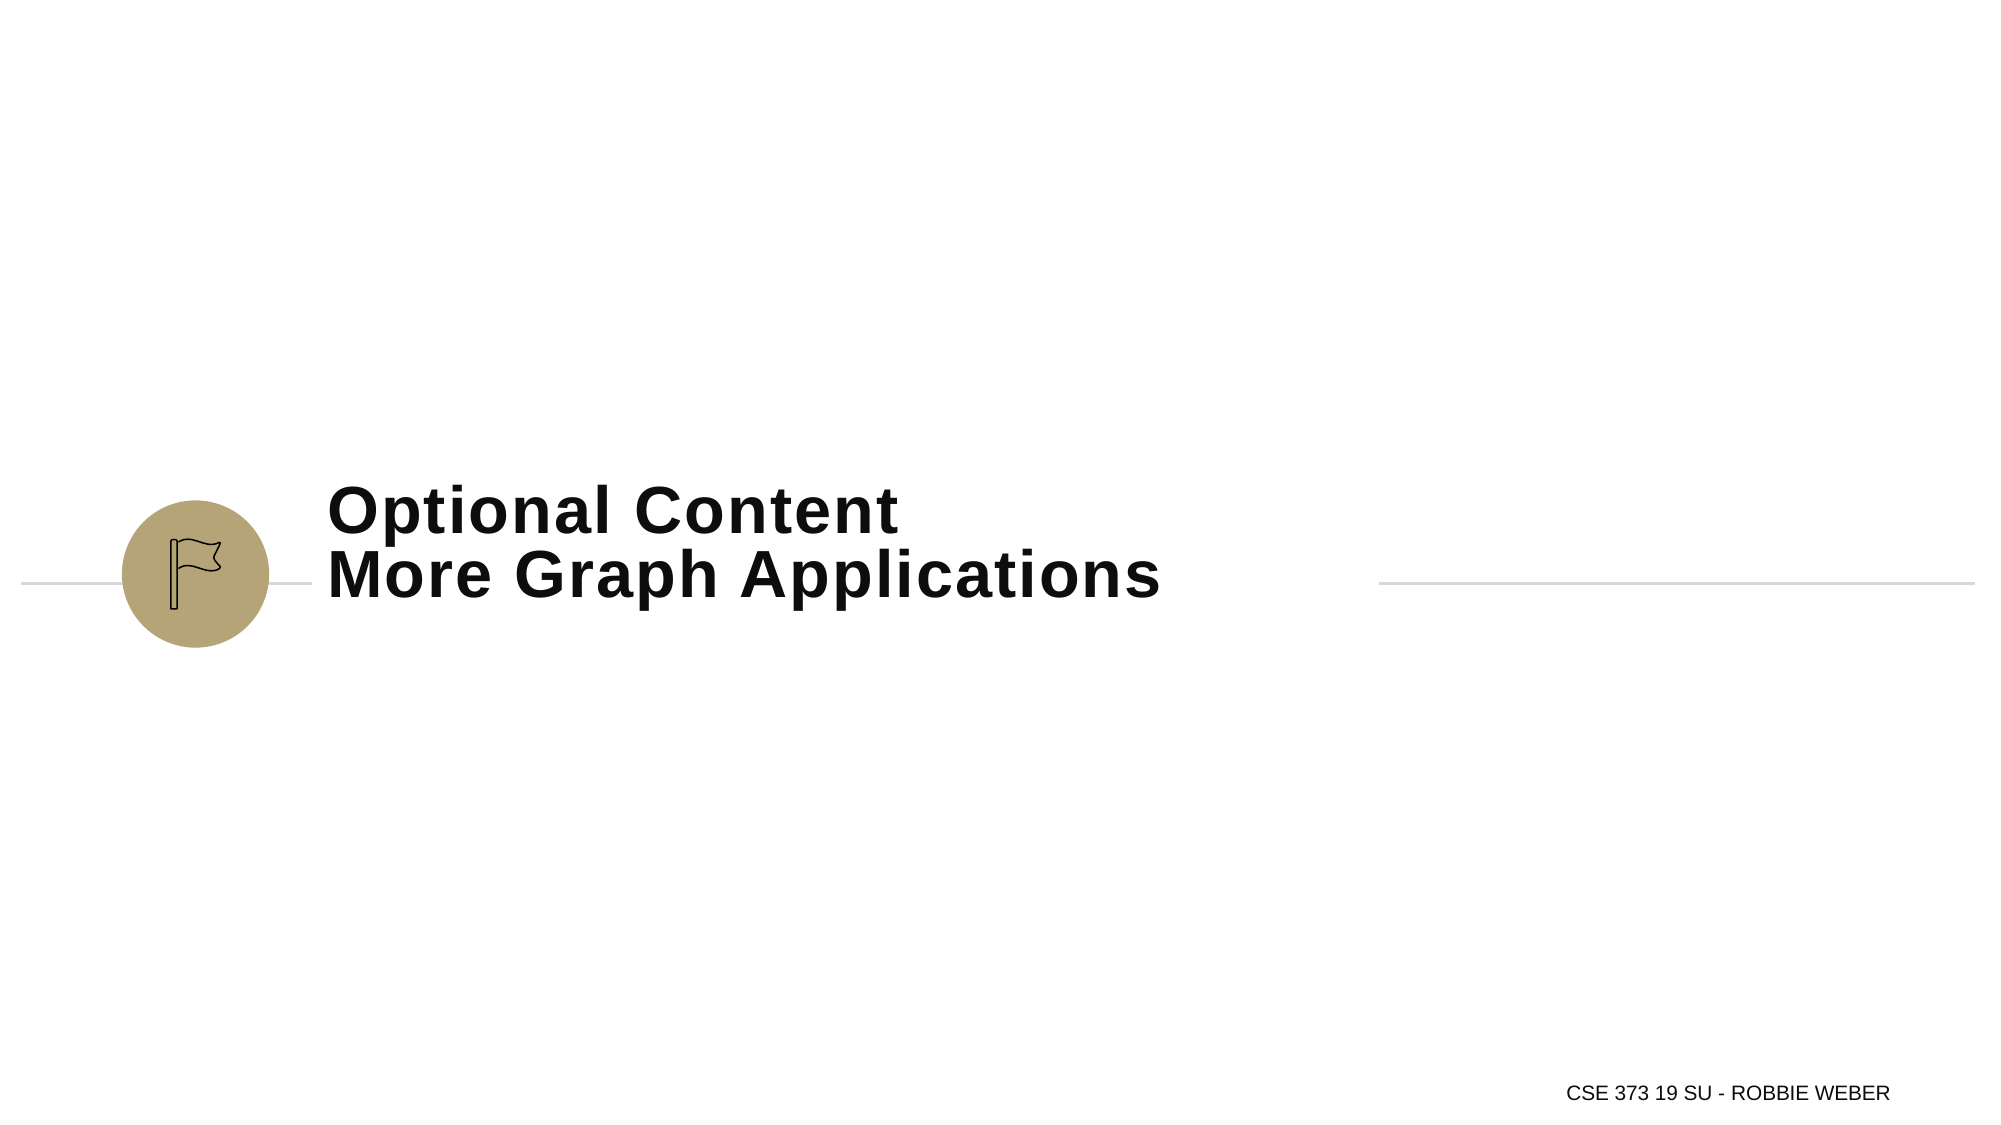

# Optional Content More Graph Applications

CSE 373 19 SU - Robbie Weber